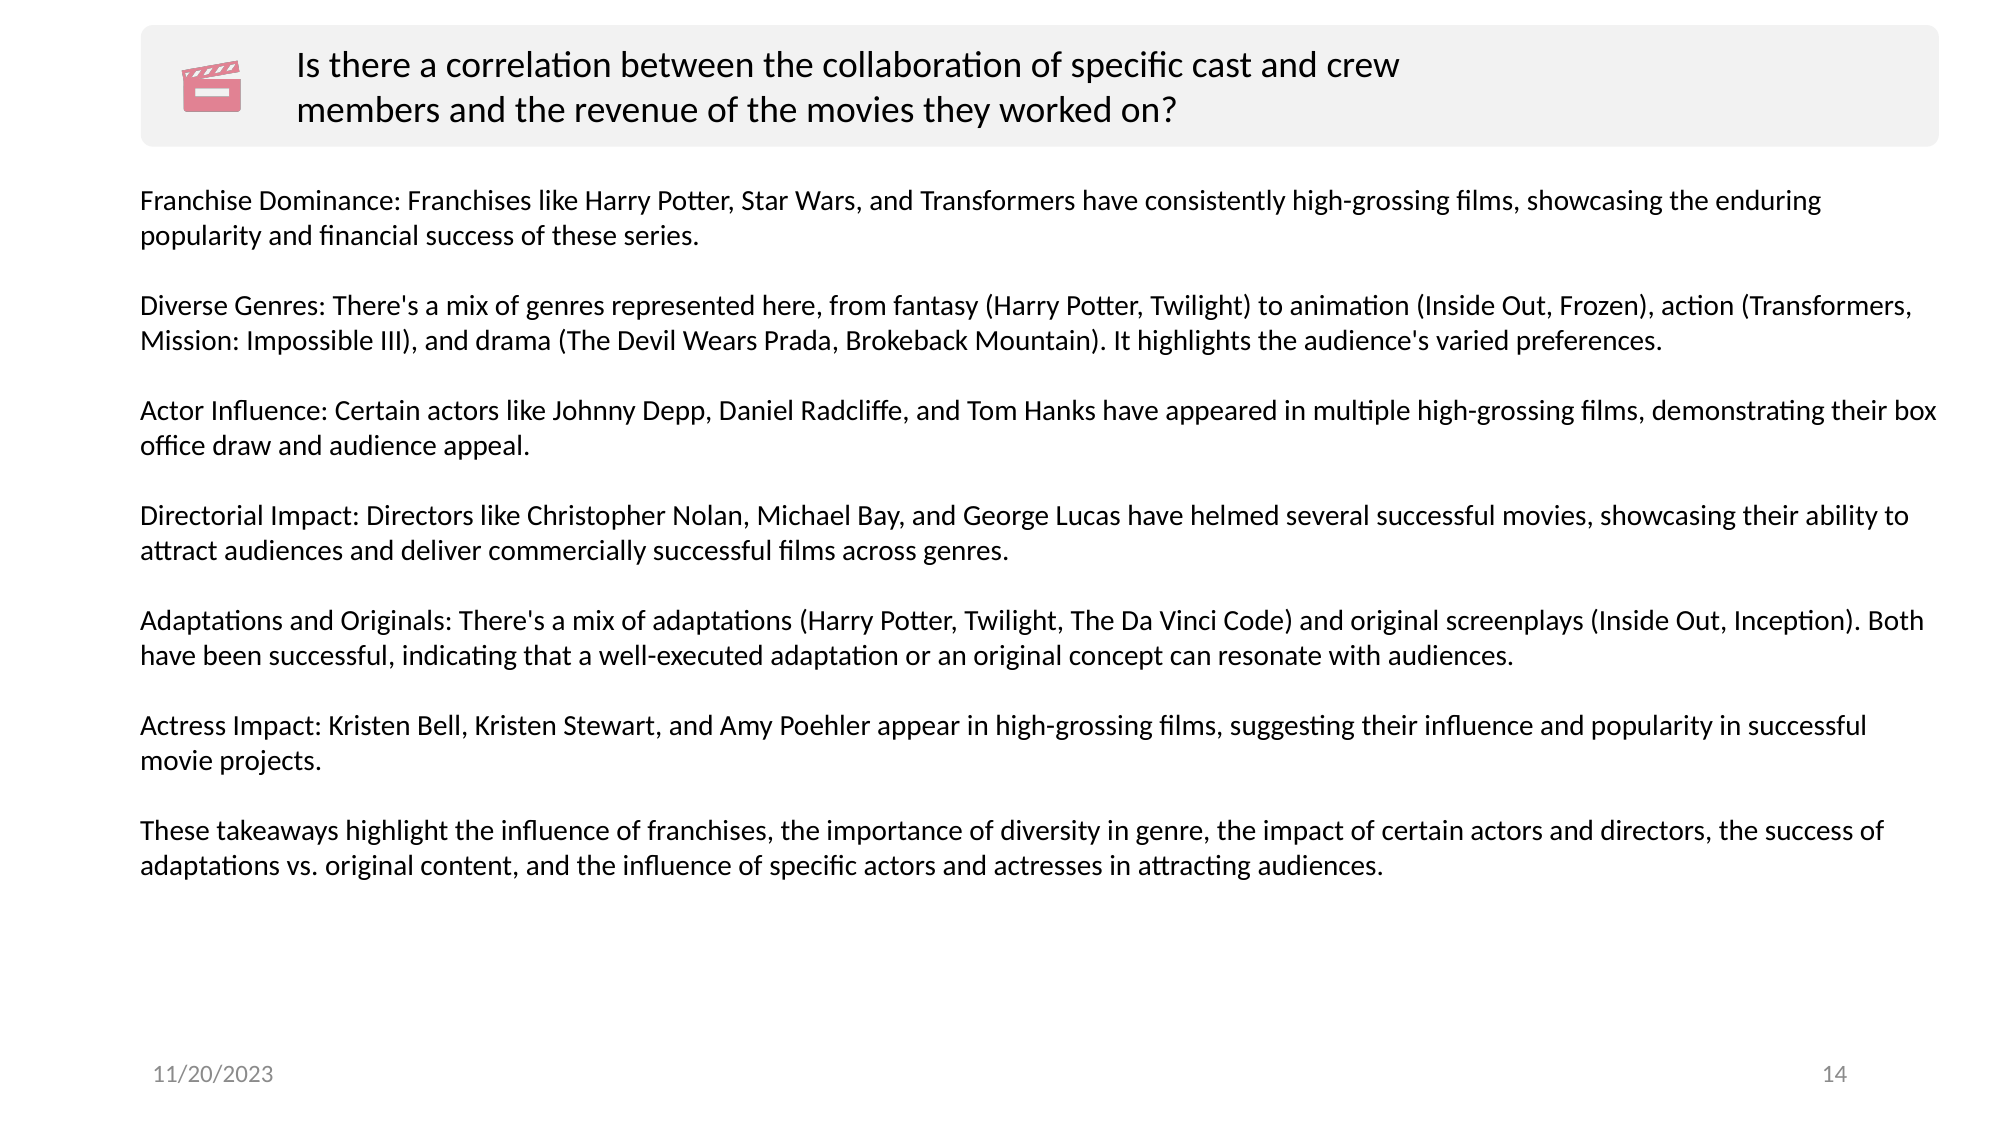

Is there a correlation between the collaboration of specific cast and crew members and the revenue of the movies they worked on?

Franchise Dominance: Franchises like Harry Potter, Star Wars, and Transformers have consistently high-grossing films, showcasing the enduring popularity and financial success of these series.

Diverse Genres: There's a mix of genres represented here, from fantasy (Harry Potter, Twilight) to animation (Inside Out, Frozen), action (Transformers, Mission: Impossible III), and drama (The Devil Wears Prada, Brokeback Mountain). It highlights the audience's varied preferences.

Actor Influence: Certain actors like Johnny Depp, Daniel Radcliffe, and Tom Hanks have appeared in multiple high-grossing films, demonstrating their box office draw and audience appeal.

Directorial Impact: Directors like Christopher Nolan, Michael Bay, and George Lucas have helmed several successful movies, showcasing their ability to attract audiences and deliver commercially successful films across genres.

Adaptations and Originals: There's a mix of adaptations (Harry Potter, Twilight, The Da Vinci Code) and original screenplays (Inside Out, Inception). Both have been successful, indicating that a well-executed adaptation or an original concept can resonate with audiences.

Actress Impact: Kristen Bell, Kristen Stewart, and Amy Poehler appear in high-grossing films, suggesting their influence and popularity in successful movie projects.

These takeaways highlight the influence of franchises, the importance of diversity in genre, the impact of certain actors and directors, the success of adaptations vs. original content, and the influence of specific actors and actresses in attracting audiences.
11/20/2023
14